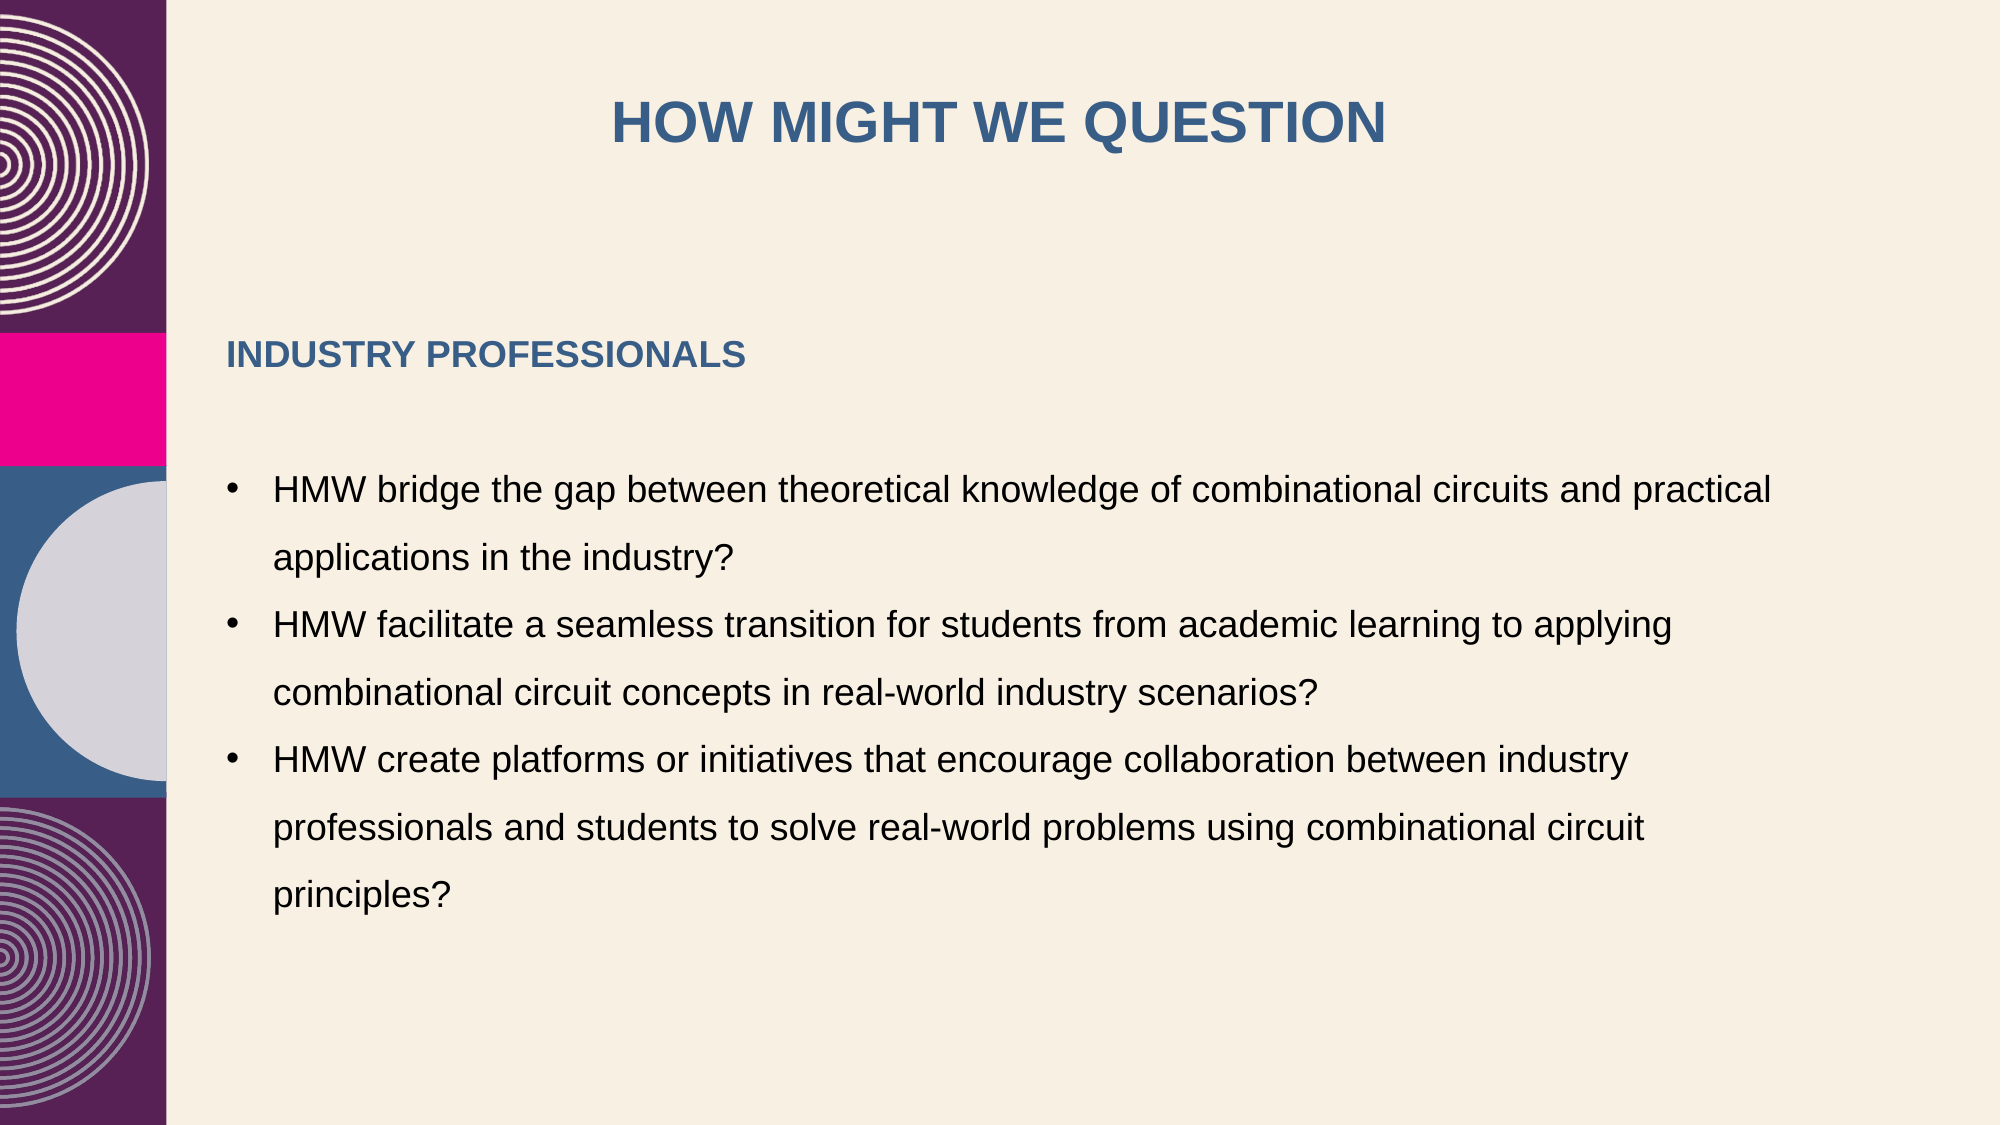

HOW MIGHT WE QUESTION
INDUSTRY PROFESSIONALS

HMW bridge the gap between theoretical knowledge of combinational circuits and practical applications in the industry?
HMW facilitate a seamless transition for students from academic learning to applying combinational circuit concepts in real-world industry scenarios?
HMW create platforms or initiatives that encourage collaboration between industry professionals and students to solve real-world problems using combinational circuit principles?